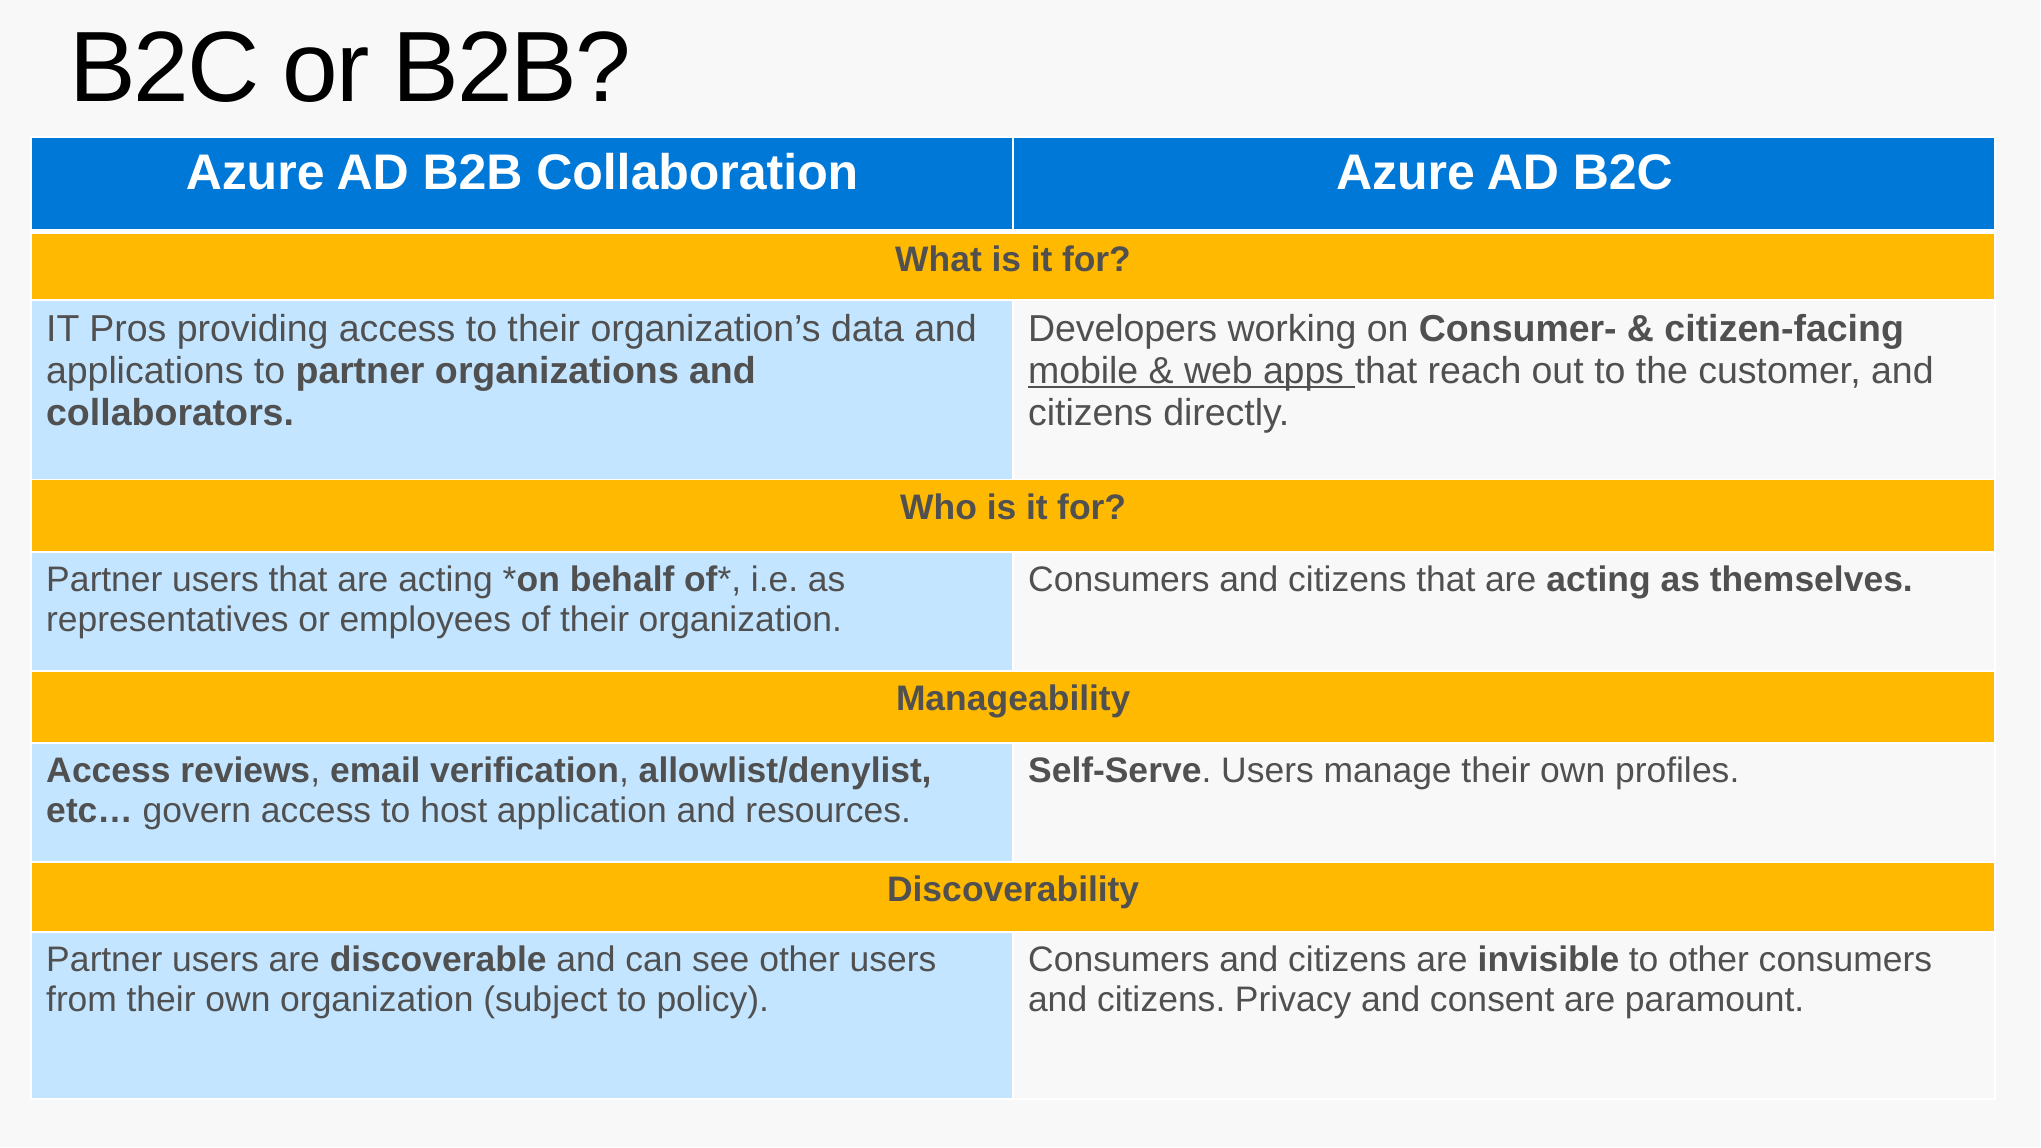

# B2C or B2B?
| Azure AD B2B Collaboration | Azure AD B2C |
| --- | --- |
| What is it for? |  |
| IT Pros providing access to their organization’s data and applications to partner organizations and collaborators. | Developers working on Consumer- & citizen-facing mobile & web apps that reach out to the customer, and citizens directly. |
| Who is it for? |  |
| Partner users that are acting \*on behalf of\*, i.e. as representatives or employees of their organization. | Consumers and citizens that are acting as themselves. |
| Manageability |  |
| Access reviews, email verification, allowlist/denylist, etc… govern access to host application and resources. | Self-Serve. Users manage their own profiles. |
| Discoverability |  |
| Partner users are discoverable and can see other users from their own organization (subject to policy). | Consumers and citizens are invisible to other consumers and citizens. Privacy and consent are paramount. |